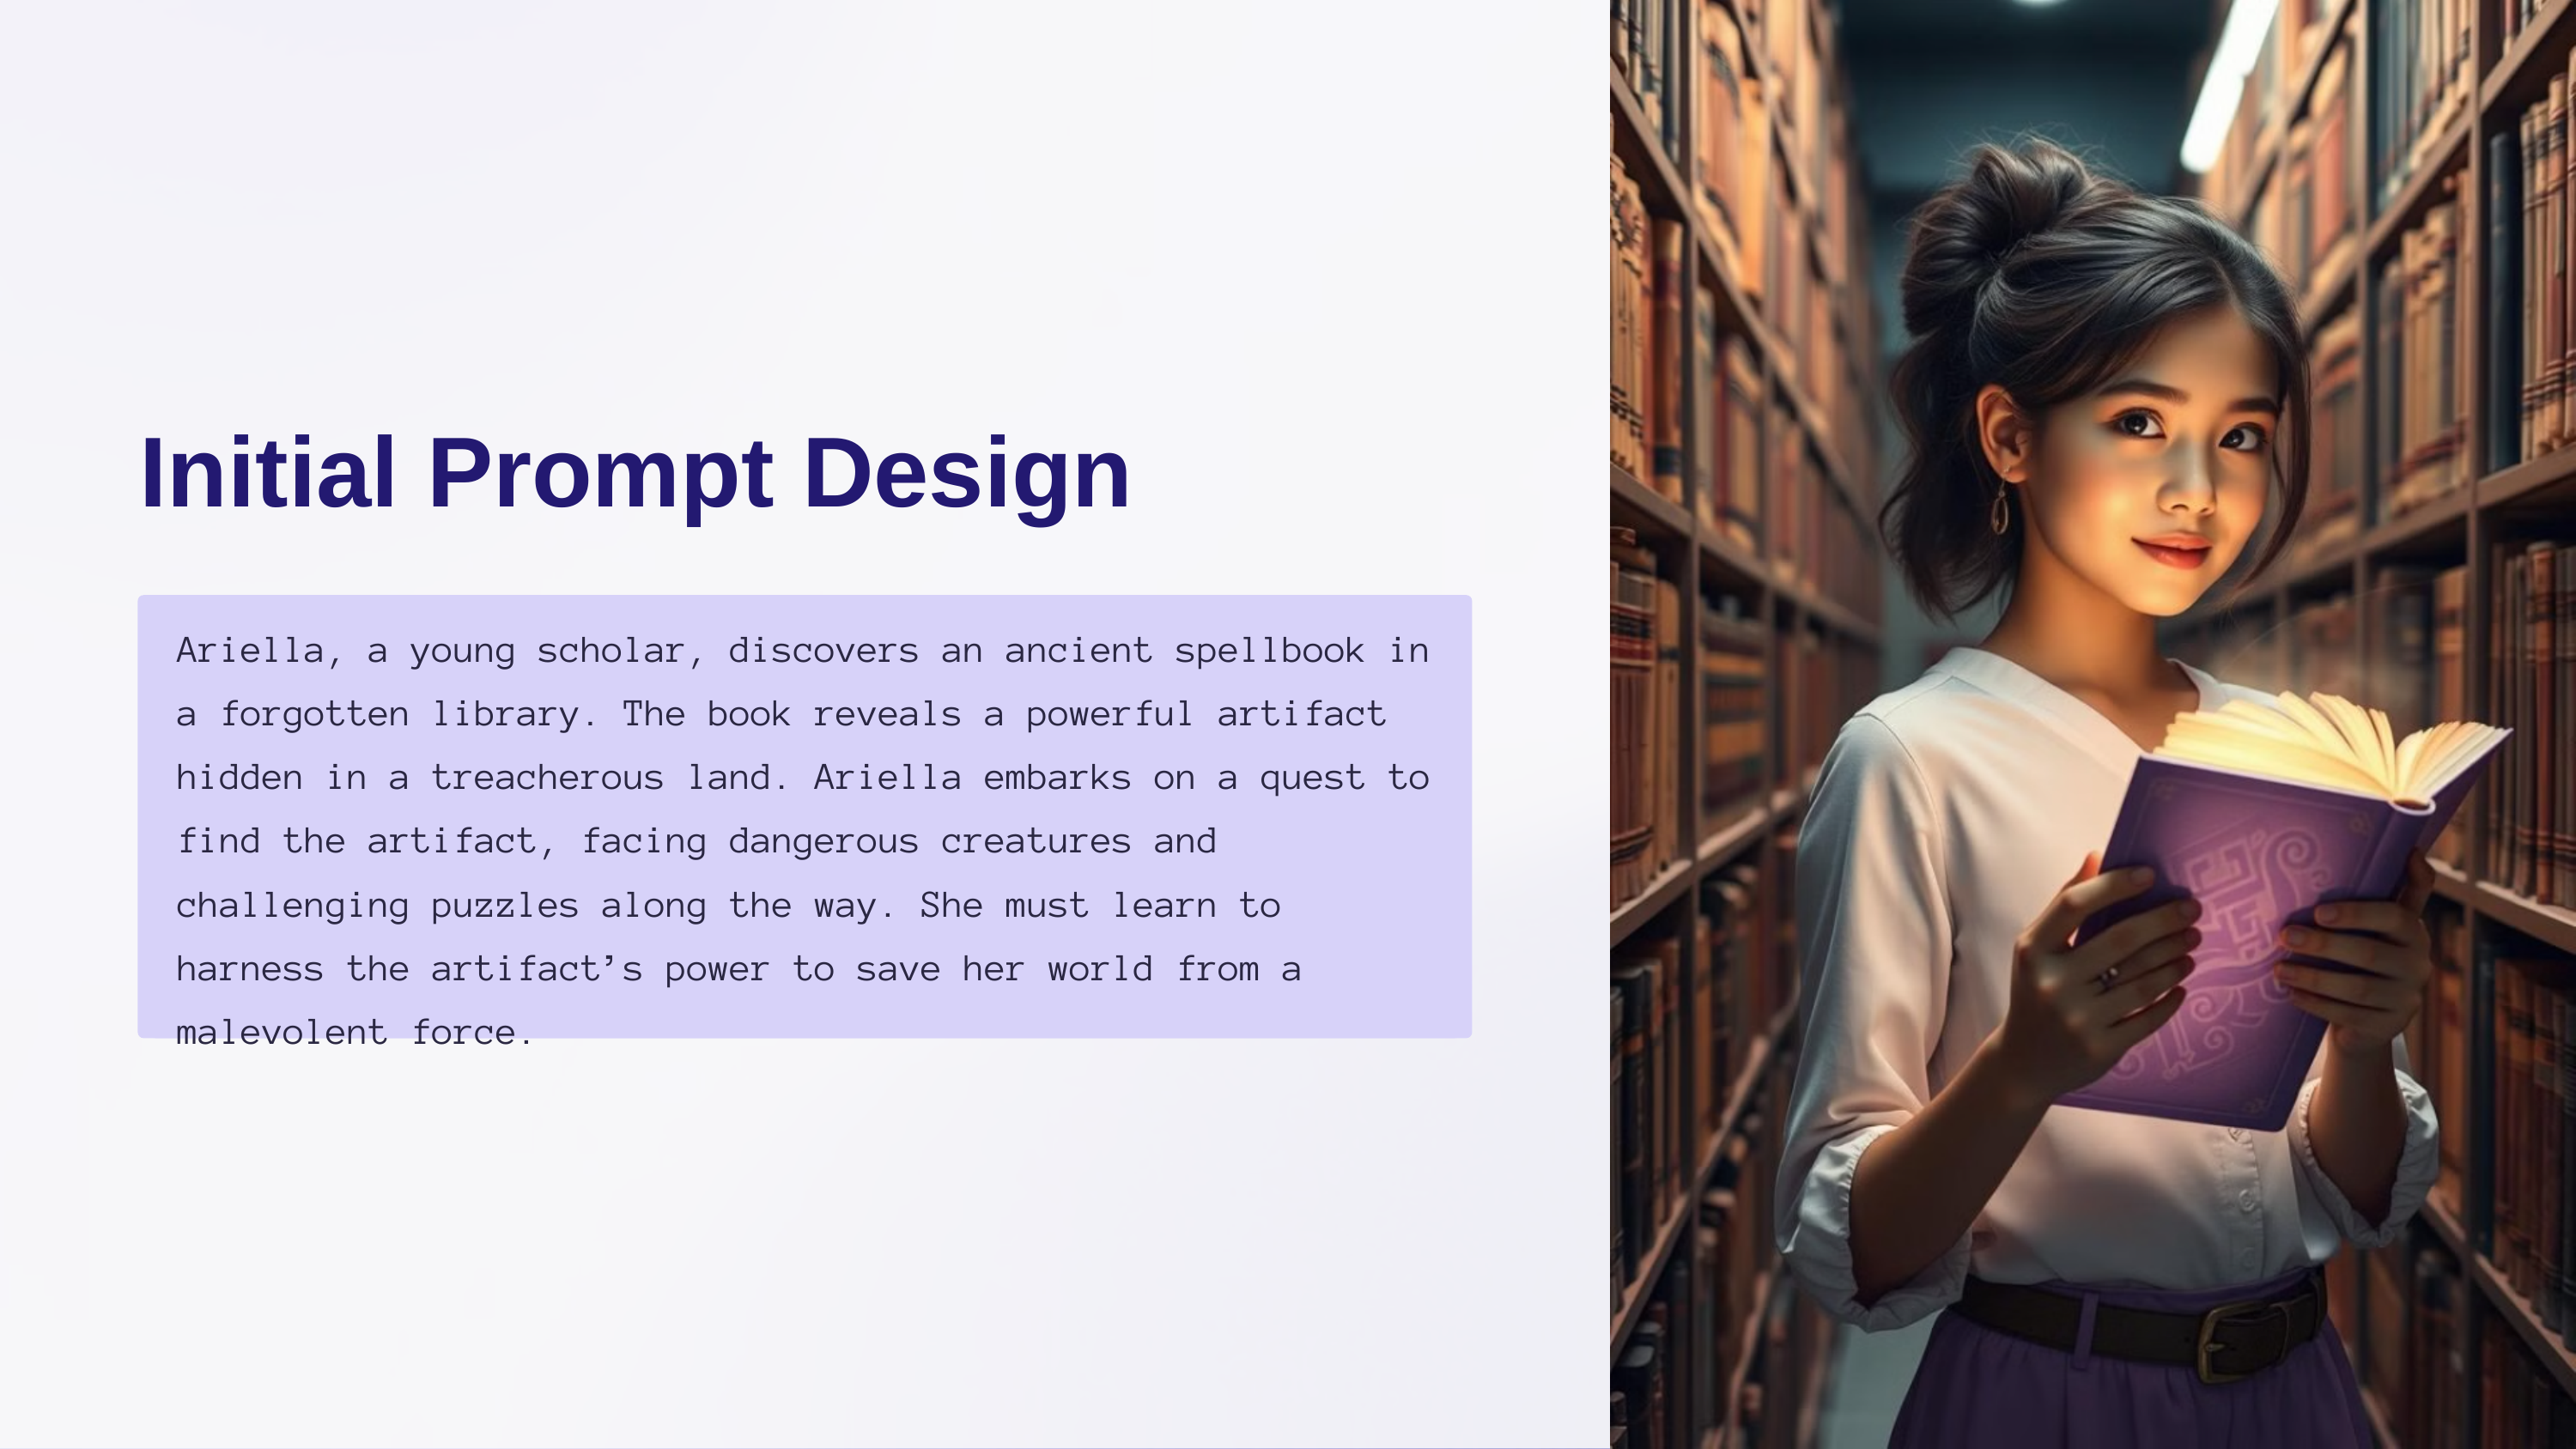

Initial Prompt Design

Ariella, a young scholar, discovers an ancient spellbook in a forgotten library. The book reveals a powerful artifact hidden in a treacherous land. Ariella embarks on a quest to find the artifact, facing dangerous creatures and challenging puzzles along the way. She must learn to harness the artifact’s power to save her world from a malevolent force.